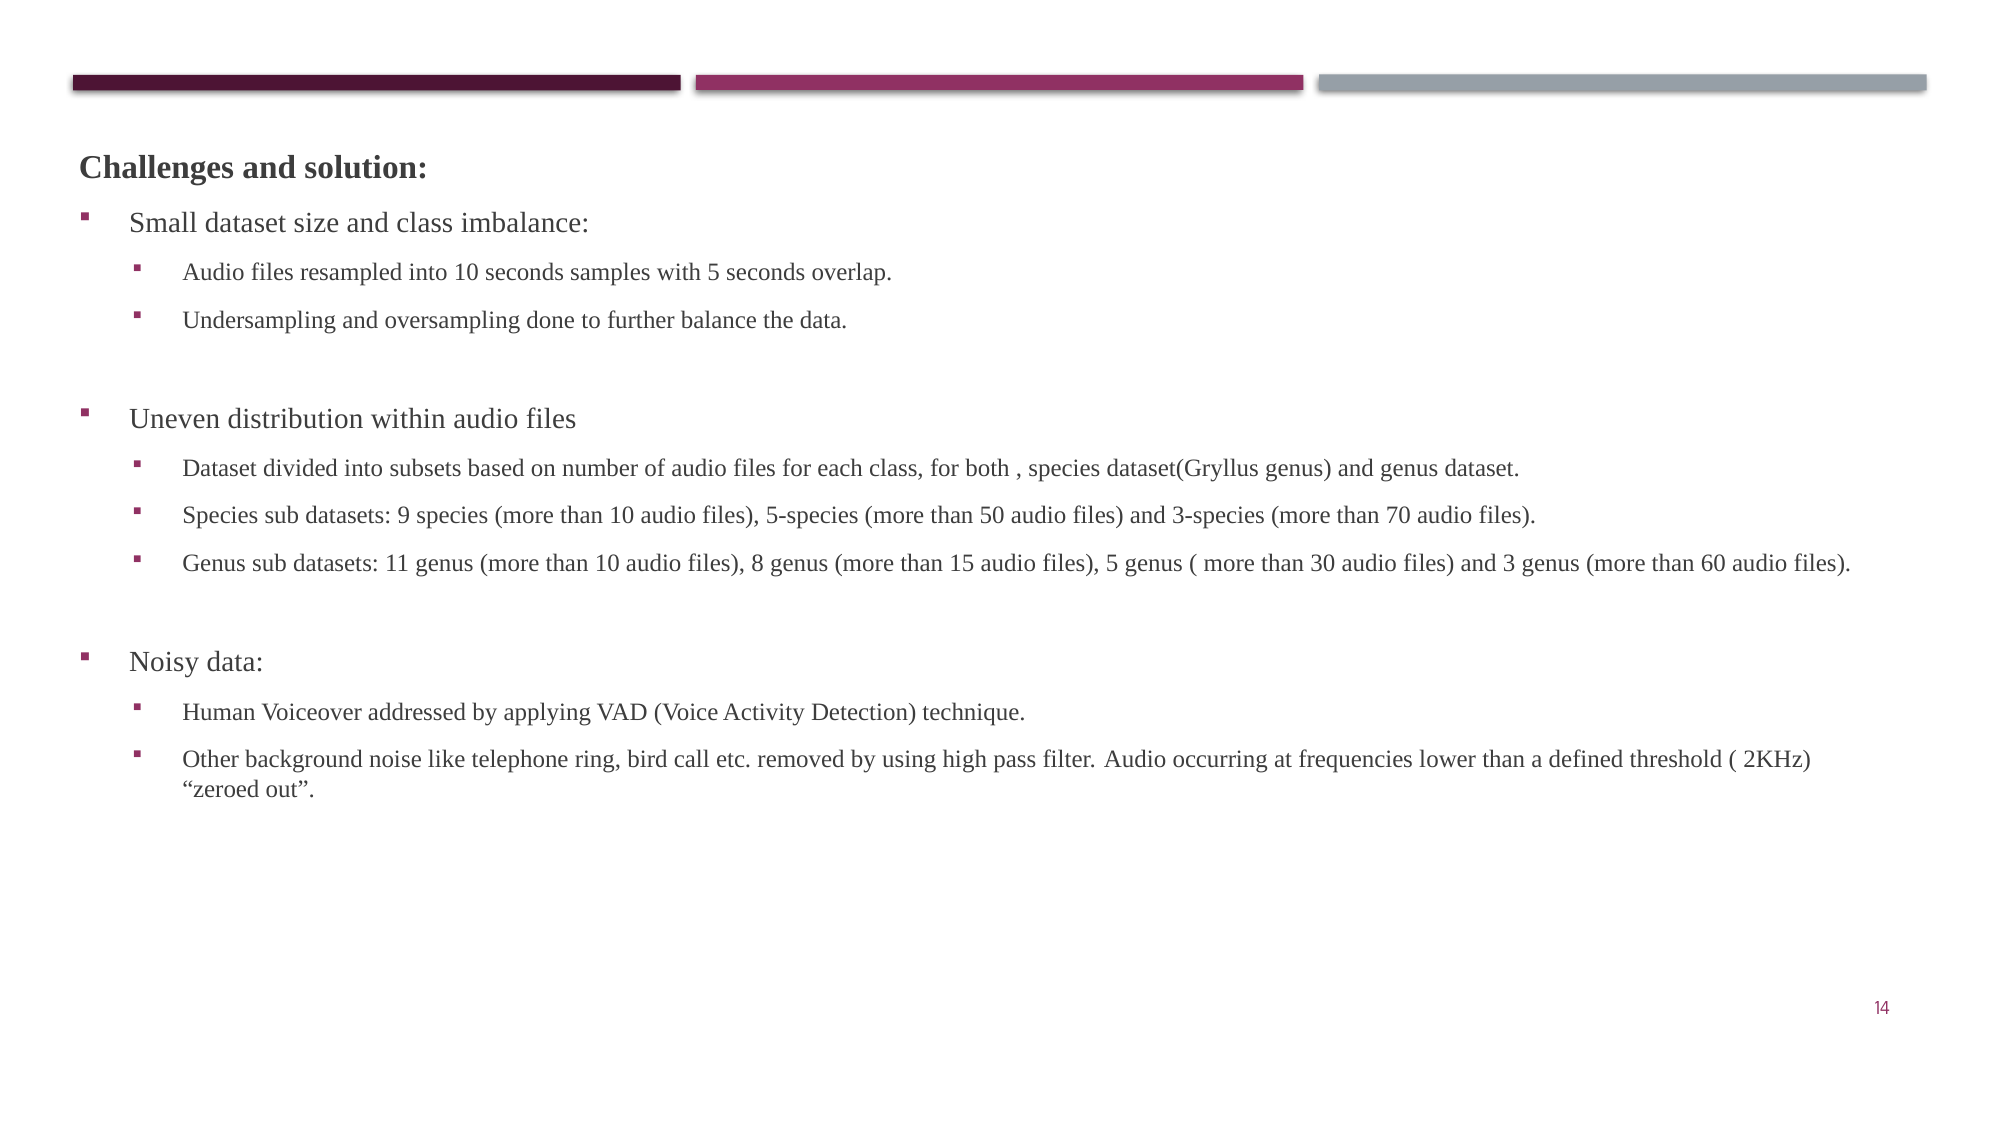

Challenges and solution:
Small dataset size and class imbalance:
Audio files resampled into 10 seconds samples with 5 seconds overlap.
Undersampling and oversampling done to further balance the data.

Uneven distribution within audio files
Dataset divided into subsets based on number of audio files for each class, for both , species dataset(Gryllus genus) and genus dataset.
Species sub datasets: 9 species (more than 10 audio files), 5-species (more than 50 audio files) and 3-species (more than 70 audio files).
Genus sub datasets: 11 genus (more than 10 audio files), 8 genus (more than 15 audio files), 5 genus ( more than 30 audio files) and 3 genus (more than 60 audio files).

Noisy data:
Human Voiceover addressed by applying VAD (Voice Activity Detection) technique.
Other background noise like telephone ring, bird call etc. removed by using high pass filter. Audio occurring at frequencies lower than a defined threshold ( 2KHz) “zeroed out”.

14